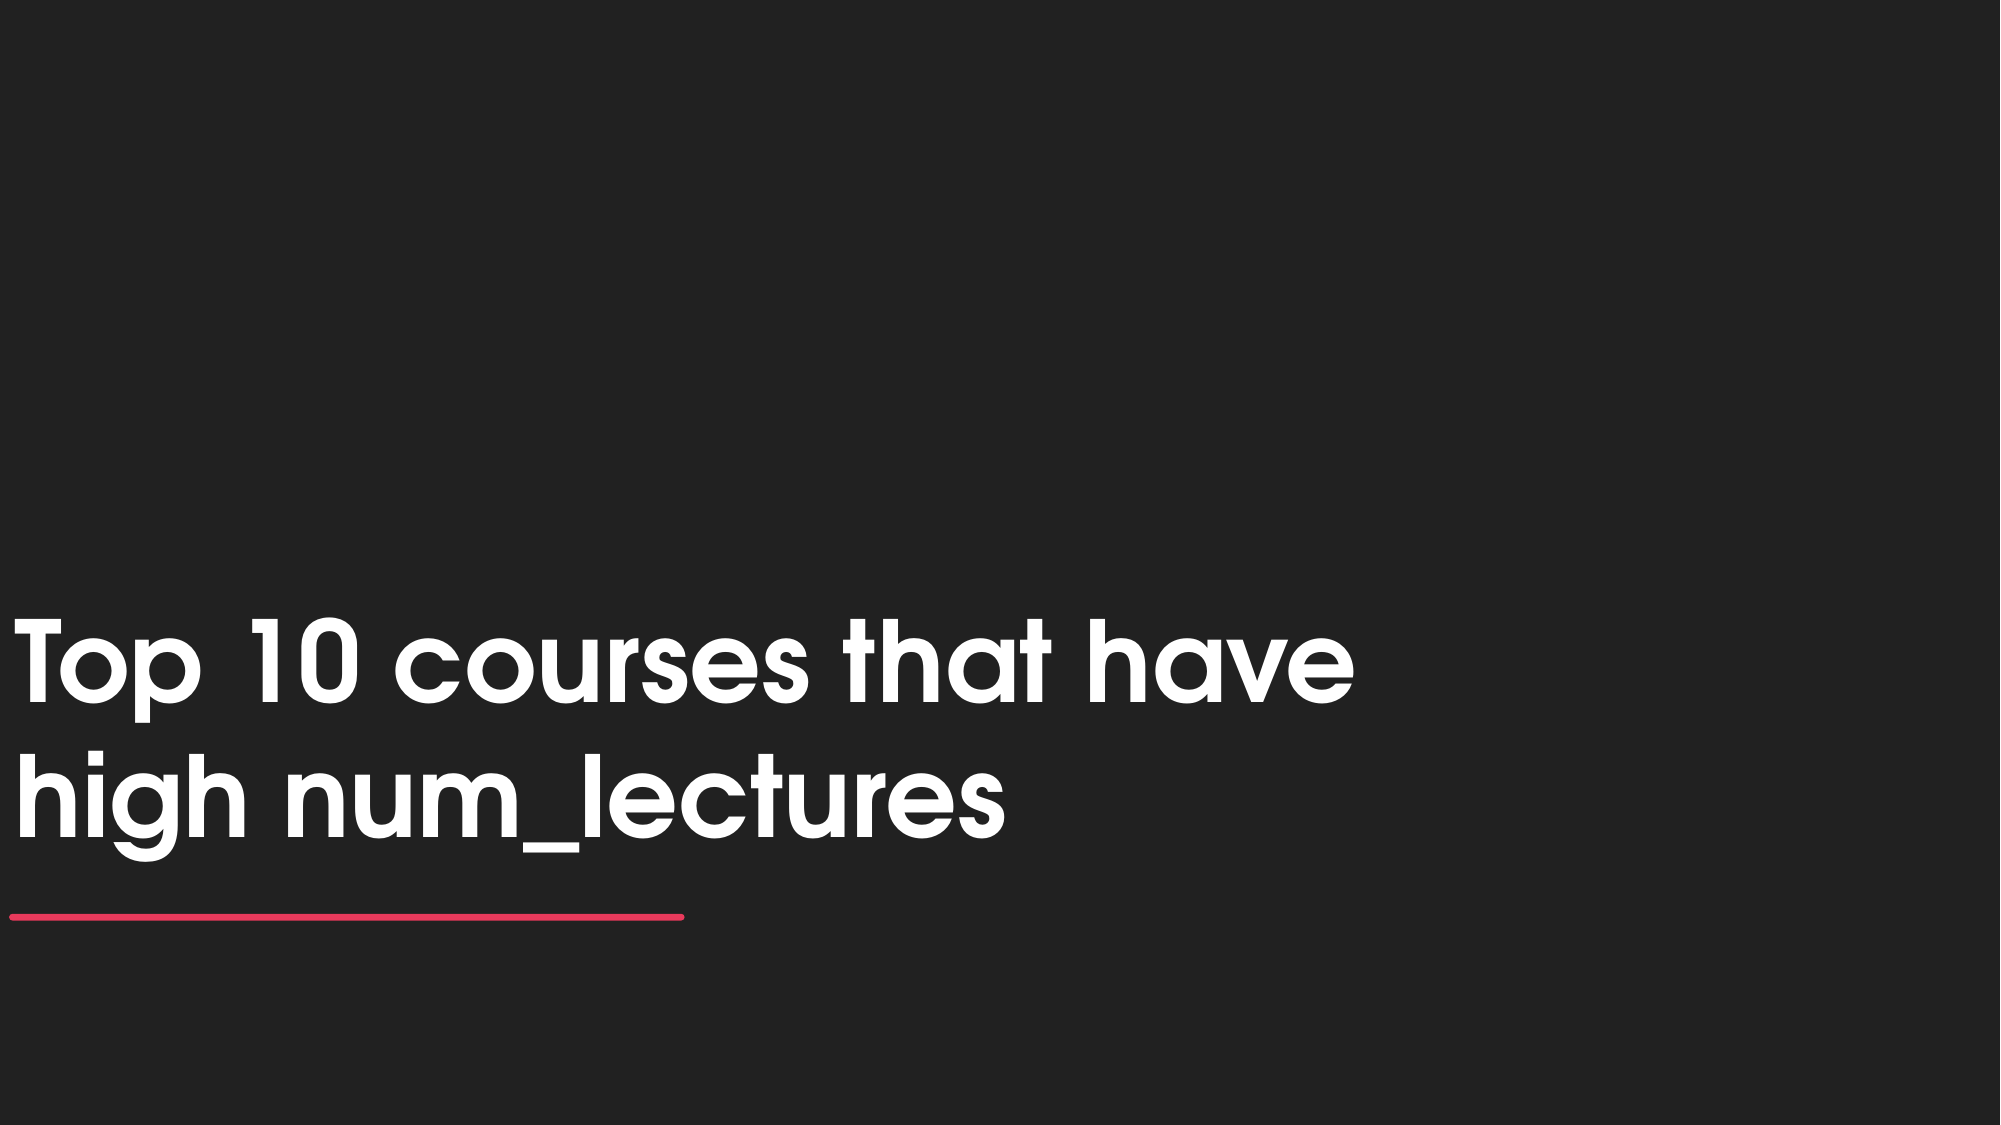

Top 10 courses that have high num_lectures